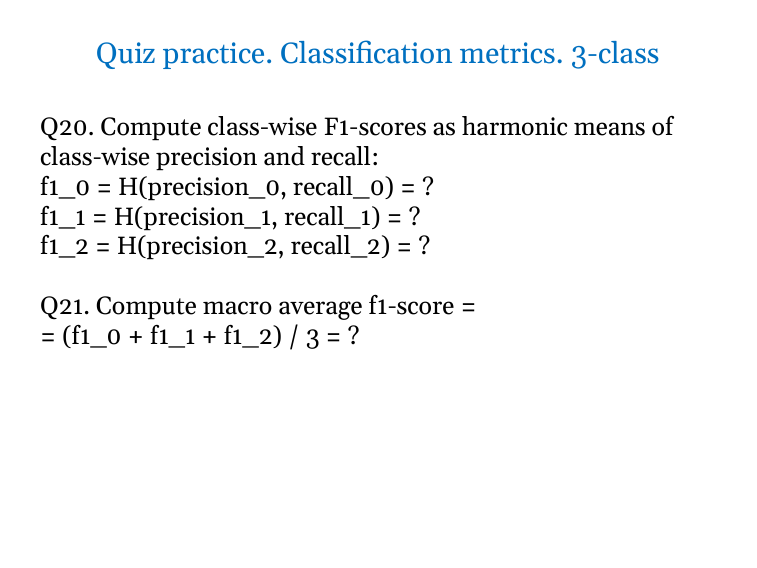

# Quiz practice. Classification metrics. 3-class
Q20. Compute class-wise F1-scores as harmonic means of class-wise precision and recall:
f1_0 = H(precision_0, recall_0) = ?
f1_1 = H(precision_1, recall_1) = ?
f1_2 = H(precision_2, recall_2) = ?

Q21. Compute macro average f1-score =
= (f1_0 + f1_1 + f1_2) / 3 = ?